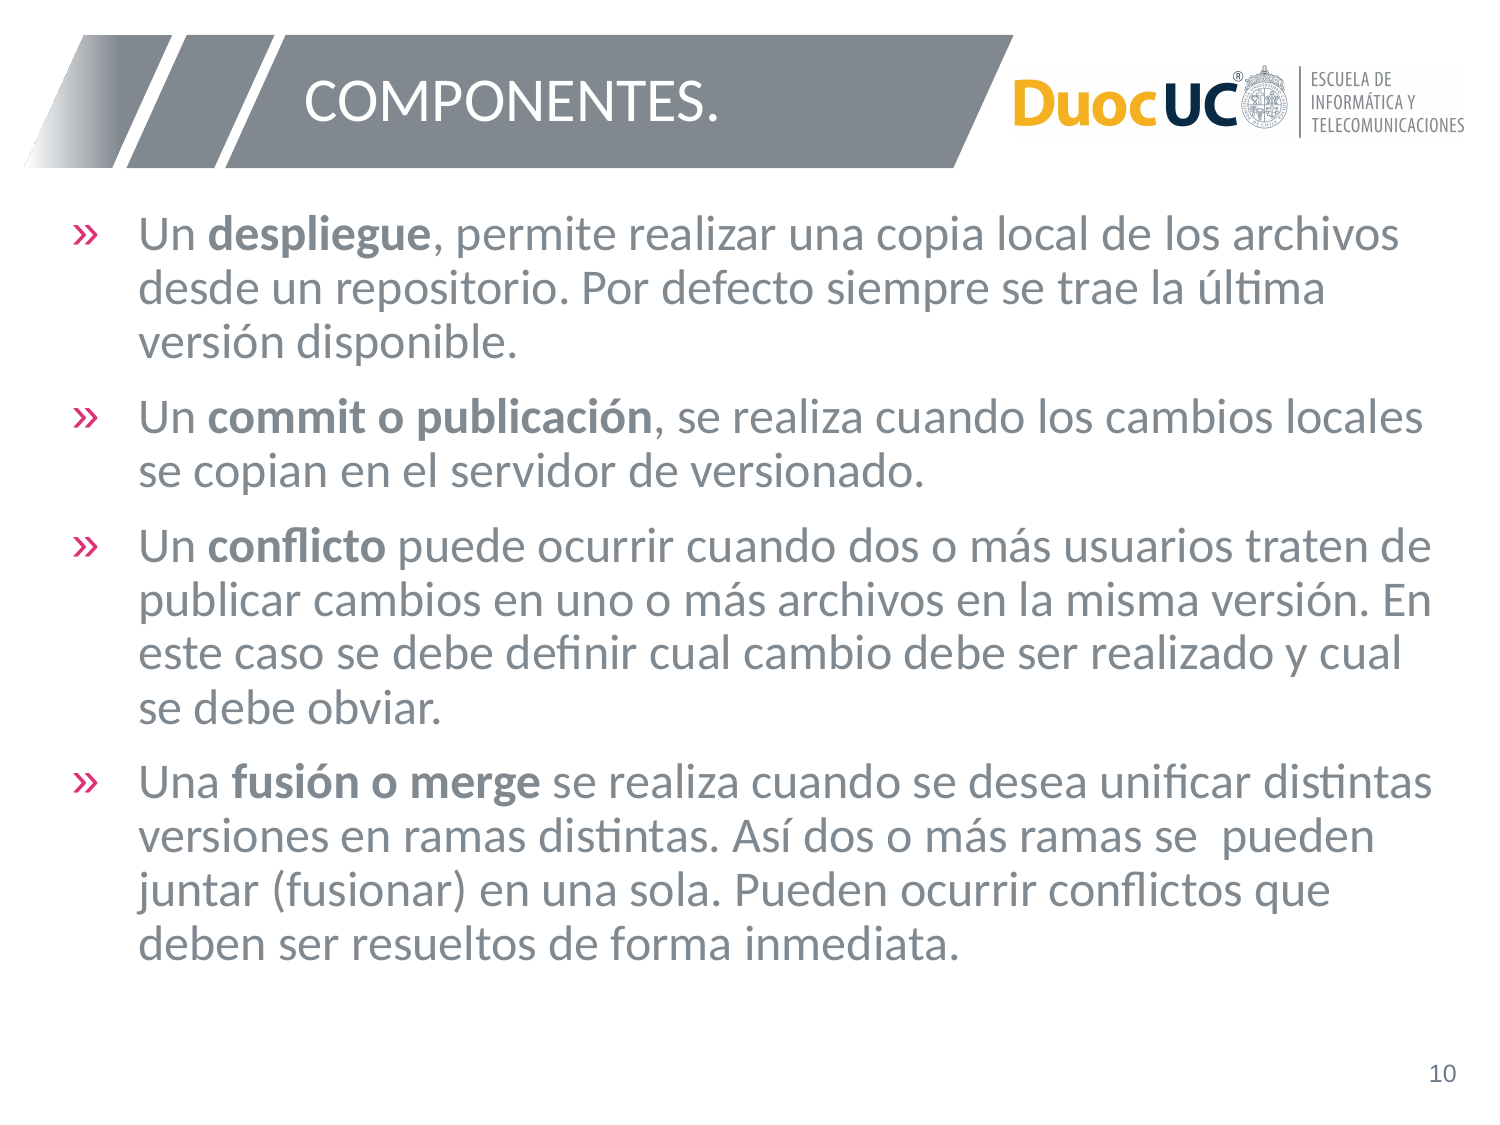

# COMPONENTES.
Un despliegue, permite realizar una copia local de los archivos desde un repositorio. Por defecto siempre se trae la última versión disponible.
Un commit o publicación, se realiza cuando los cambios locales se copian en el servidor de versionado.
Un conflicto puede ocurrir cuando dos o más usuarios traten de publicar cambios en uno o más archivos en la misma versión. En este caso se debe definir cual cambio debe ser realizado y cual se debe obviar.
Una fusión o merge se realiza cuando se desea unificar distintas versiones en ramas distintas. Así dos o más ramas se  pueden juntar (fusionar) en una sola. Pueden ocurrir conflictos que deben ser resueltos de forma inmediata.